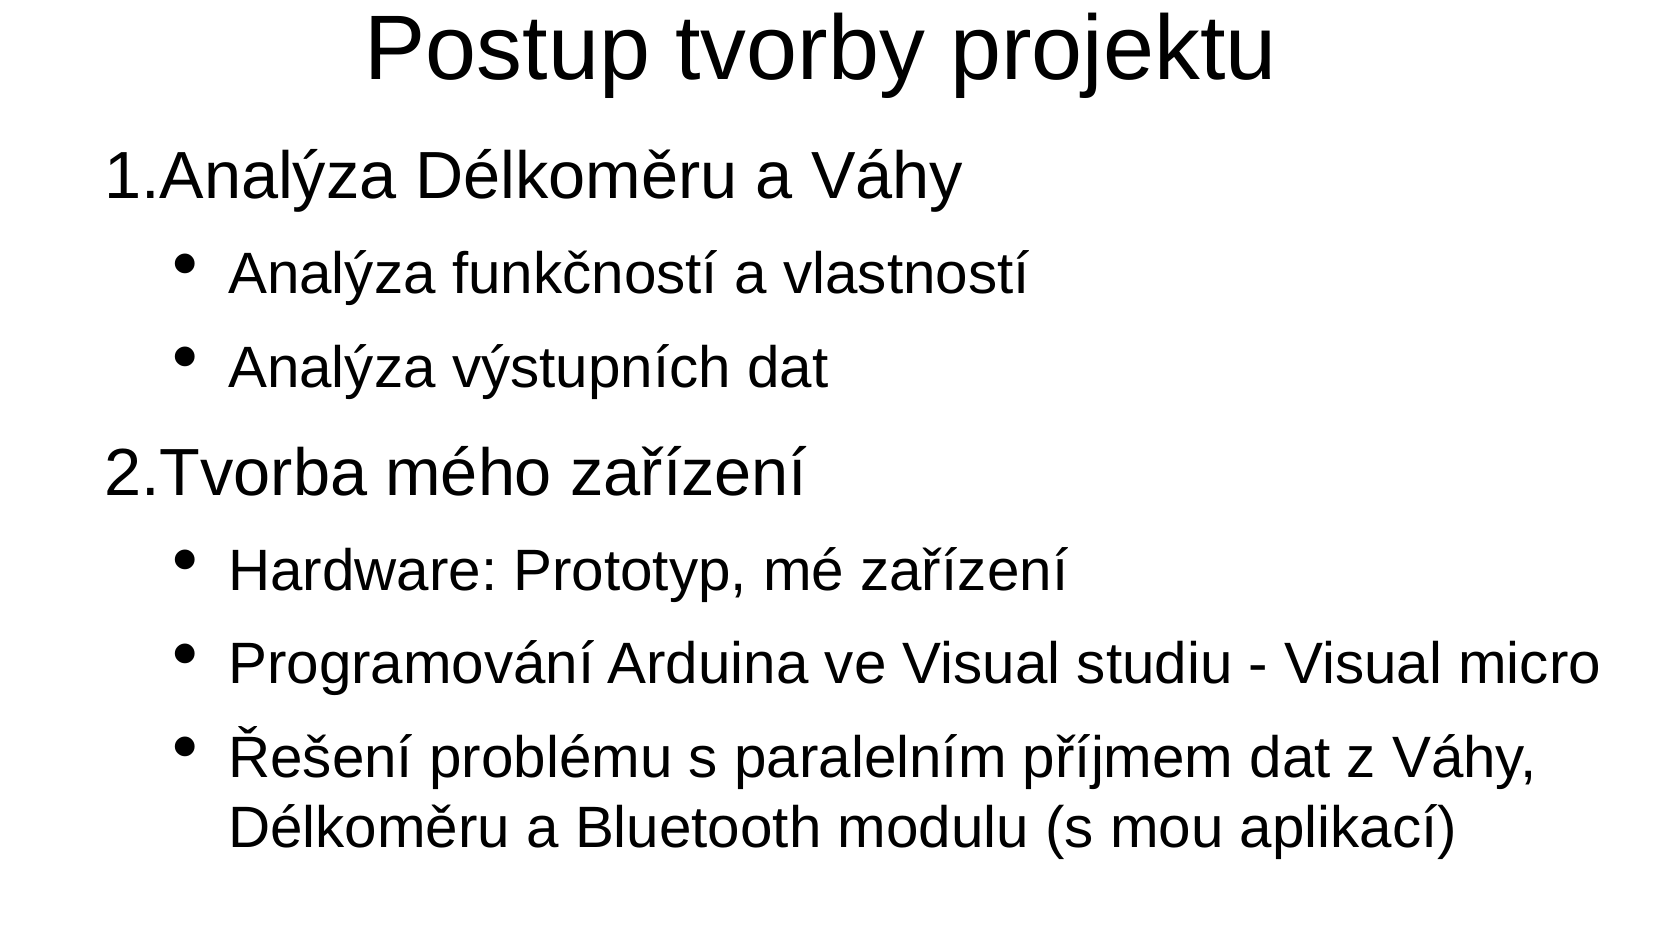

Postup tvorby projektu
# Analýza Délkoměru a Váhy
Analýza funkčností a vlastností
Analýza výstupních dat
Tvorba mého zařízení
Hardware: Prototyp, mé zařízení
Programování Arduina ve Visual studiu - Visual micro
Řešení problému s paralelním příjmem dat z Váhy, Délkoměru a Bluetooth modulu (s mou aplikací)